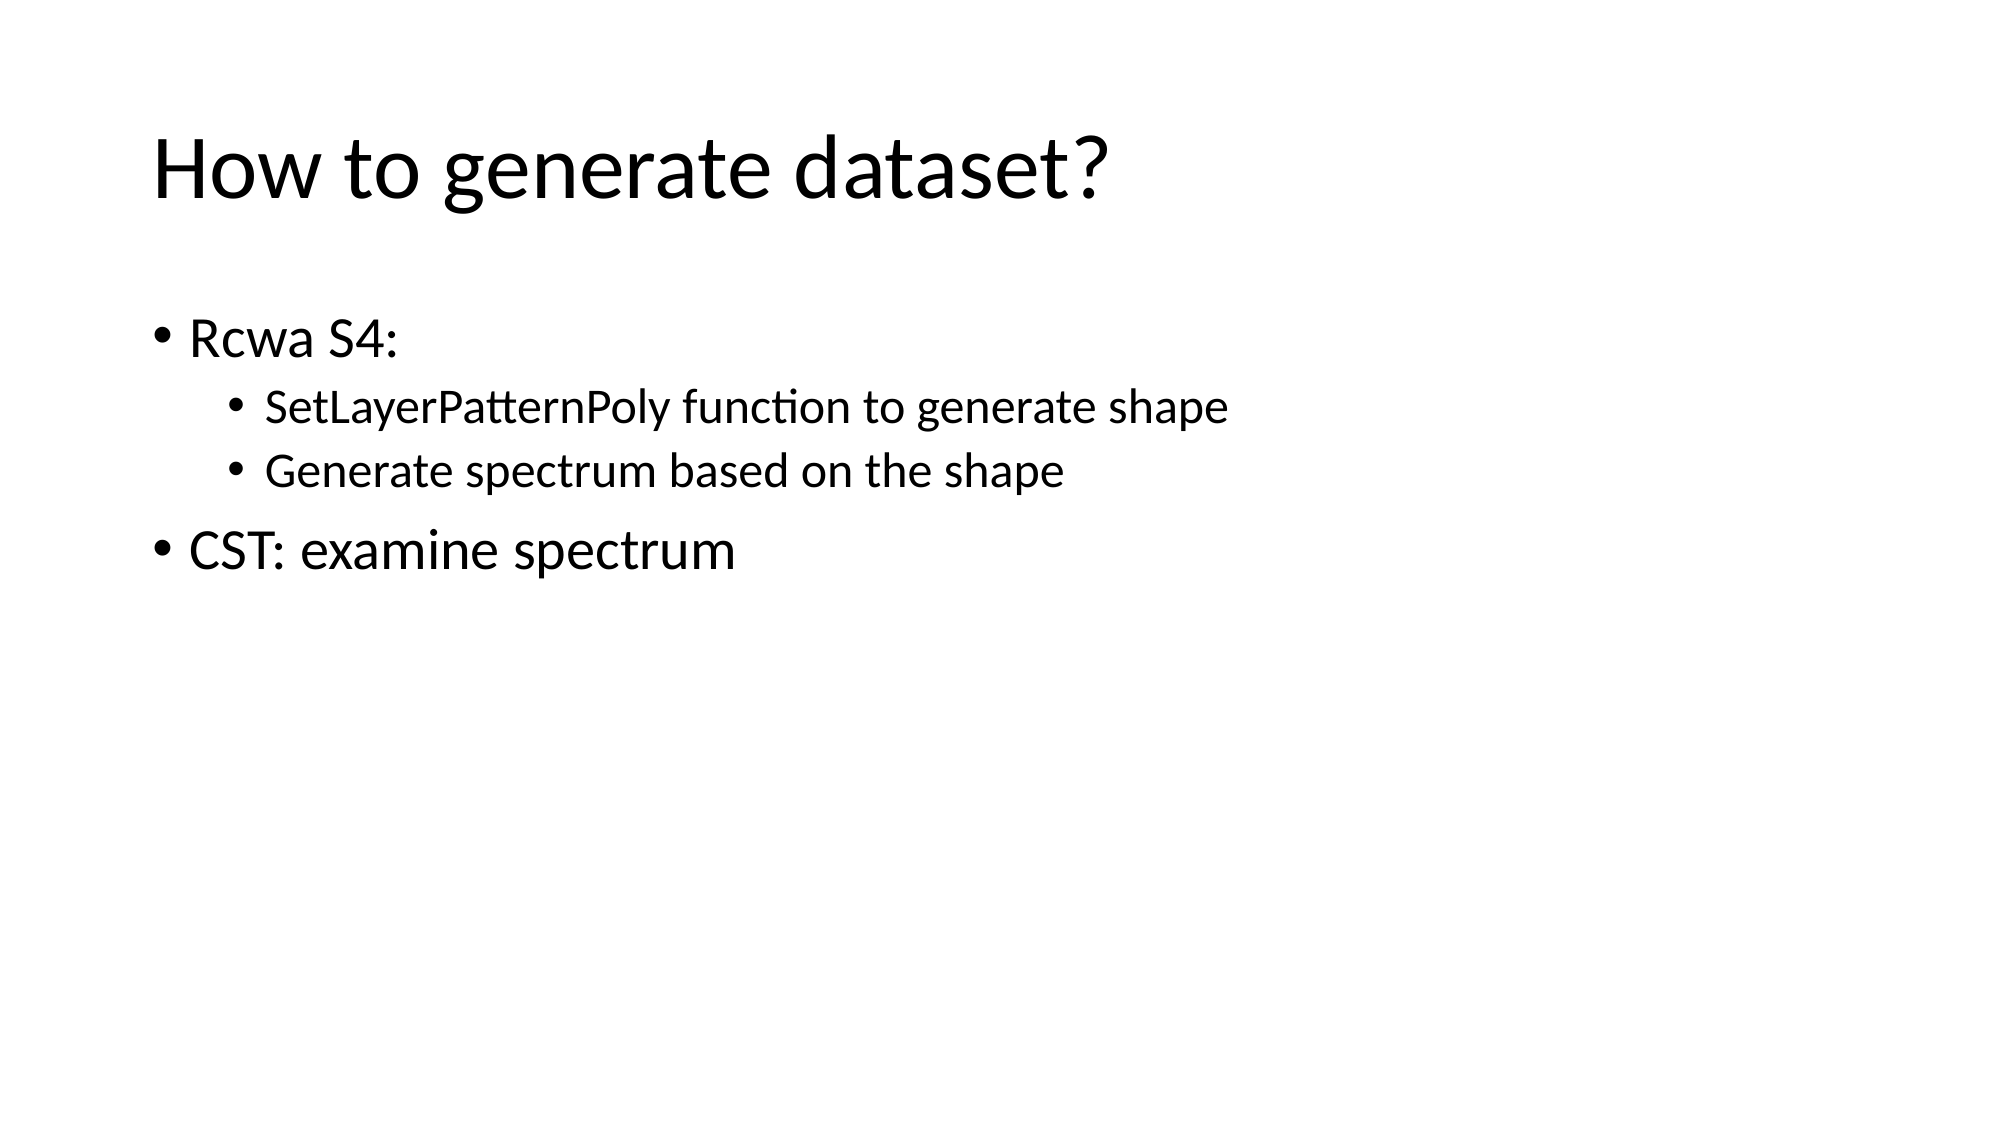

# How to generate dataset?
Rcwa S4:
SetLayerPatternPoly function to generate shape
Generate spectrum based on the shape
CST: examine spectrum